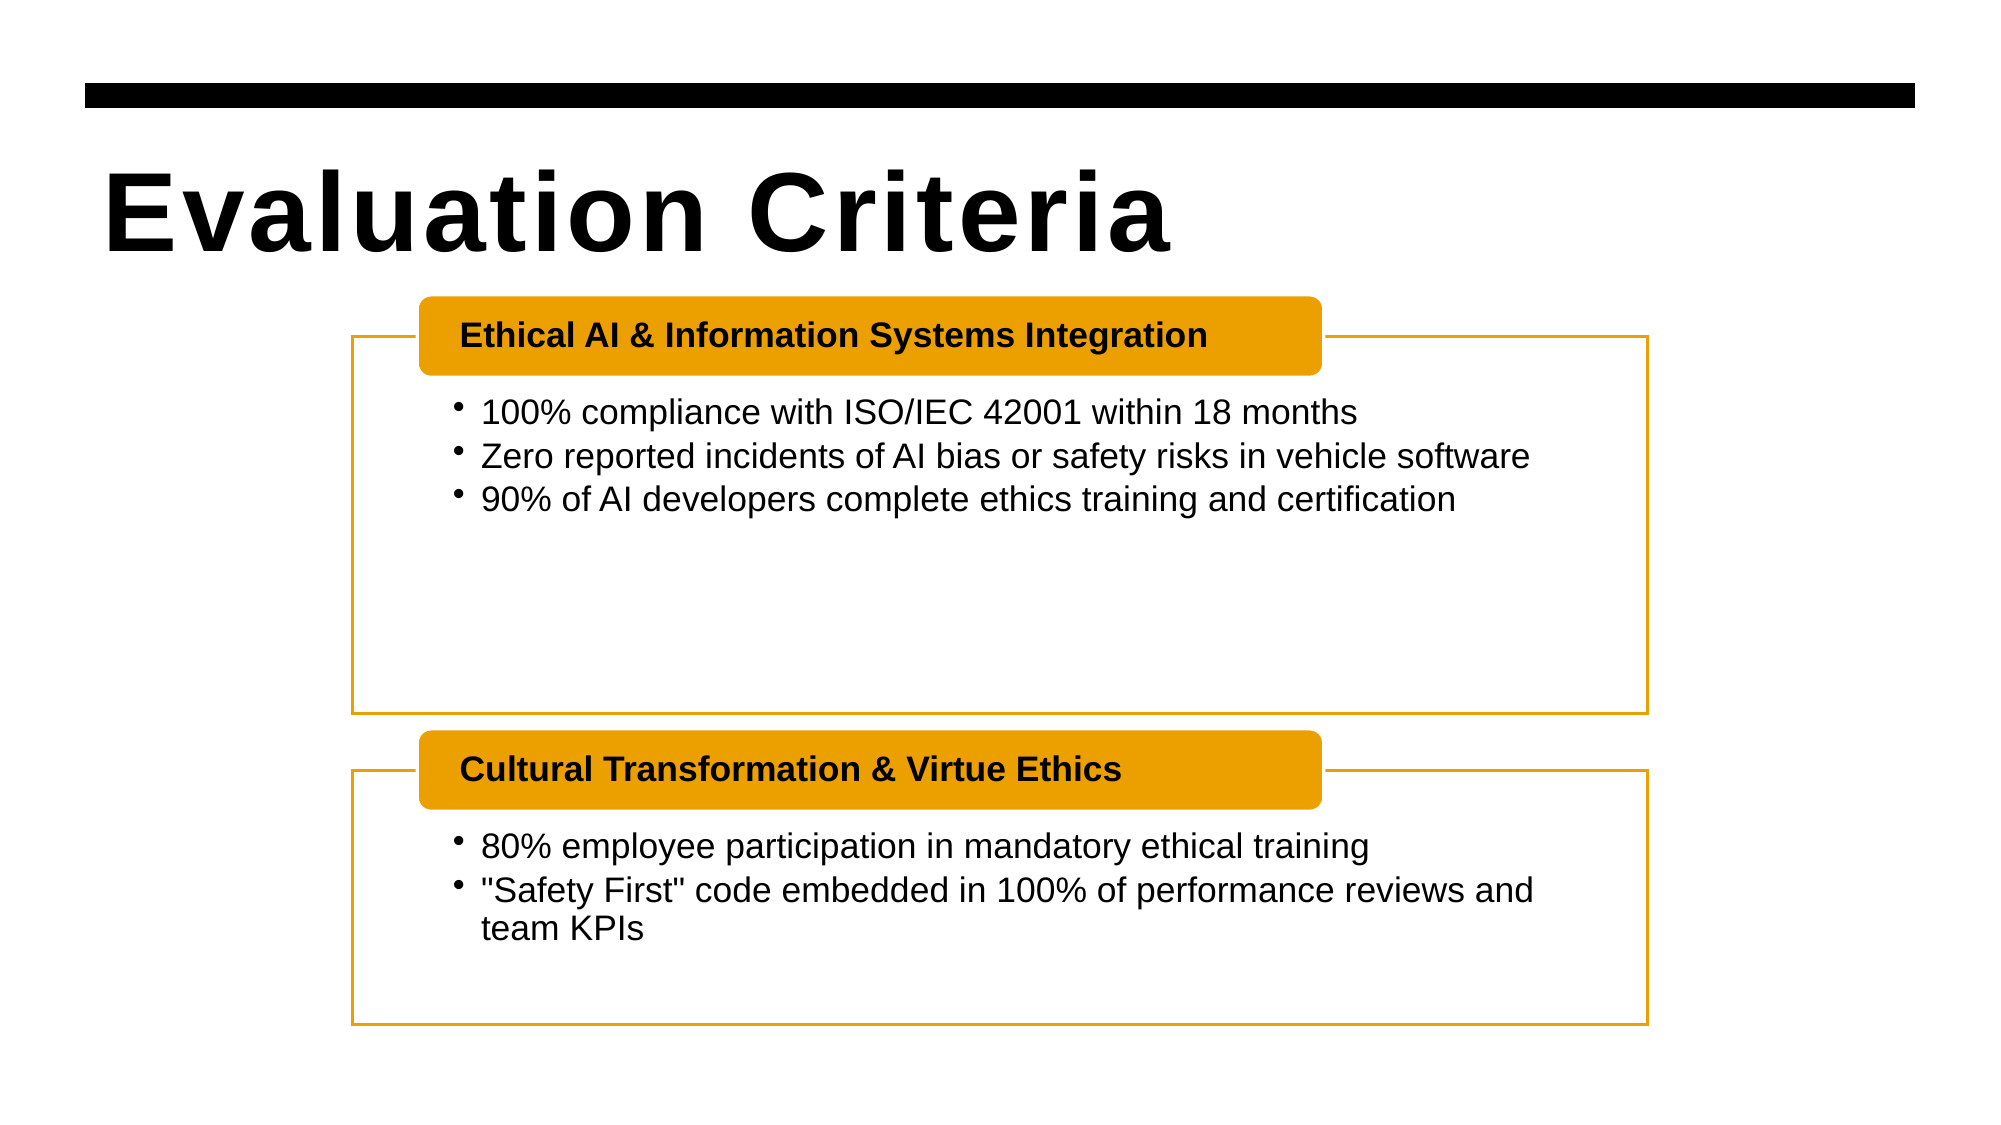

# Evaluation Criteria
100% compliance with ISO/IEC 42001 within 18 months
Zero reported incidents of AI bias or safety risks in vehicle software
90% of AI developers complete ethics training and certification
Ethical AI & Information Systems Integration
80% employee participation in mandatory ethical training
"Safety First" code embedded in 100% of performance reviews and team KPIs
Cultural Transformation & Virtue Ethics